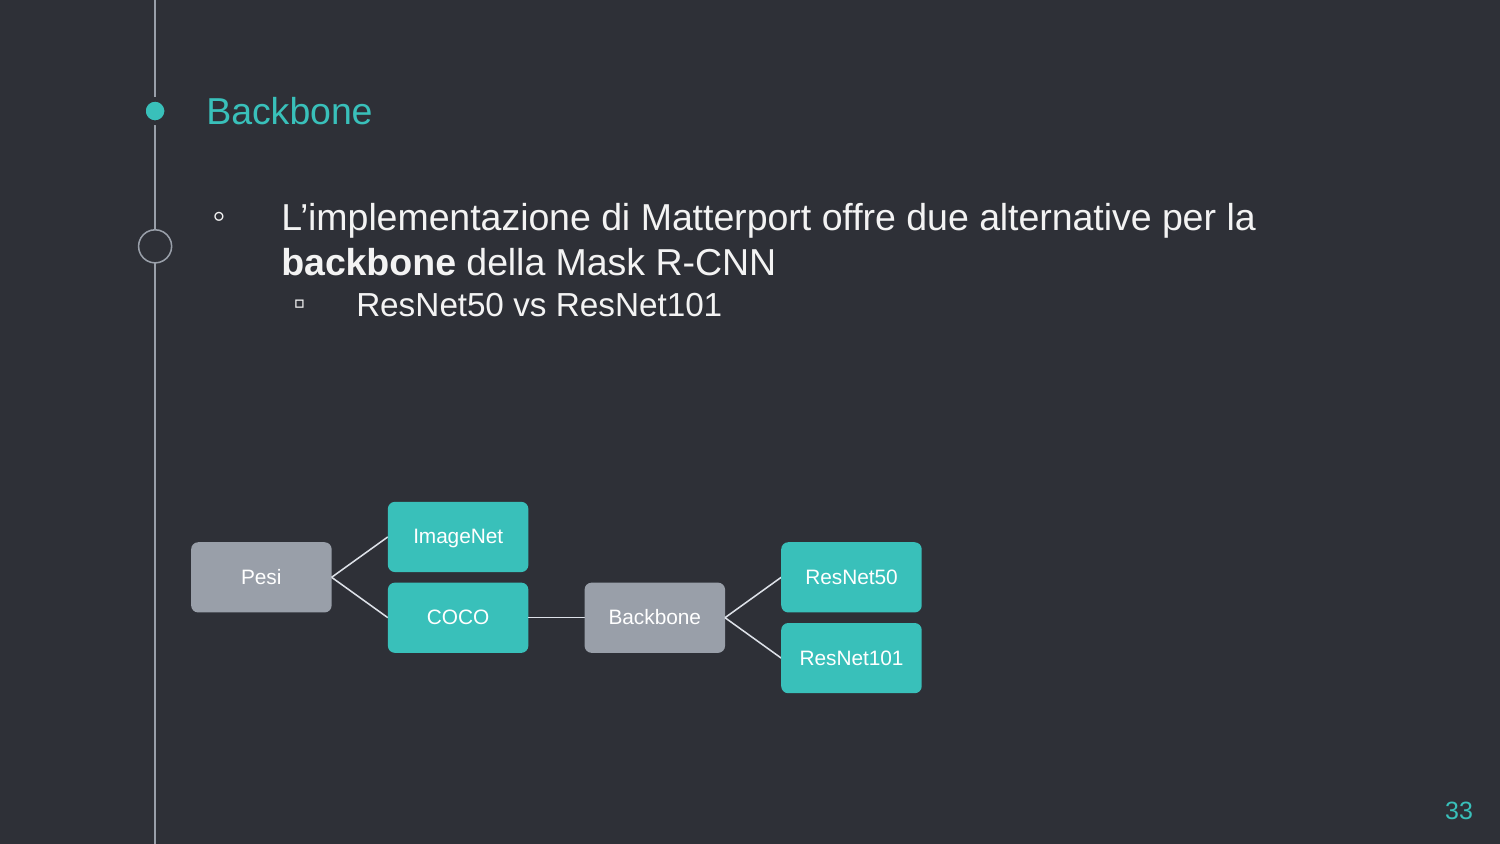

# Backbone
L’implementazione di Matterport offre due alternative per la backbone della Mask R-CNN
ResNet50 vs ResNet101
ImageNet
Pesi
ResNet50

COCO
Backbone

ResNet101

33